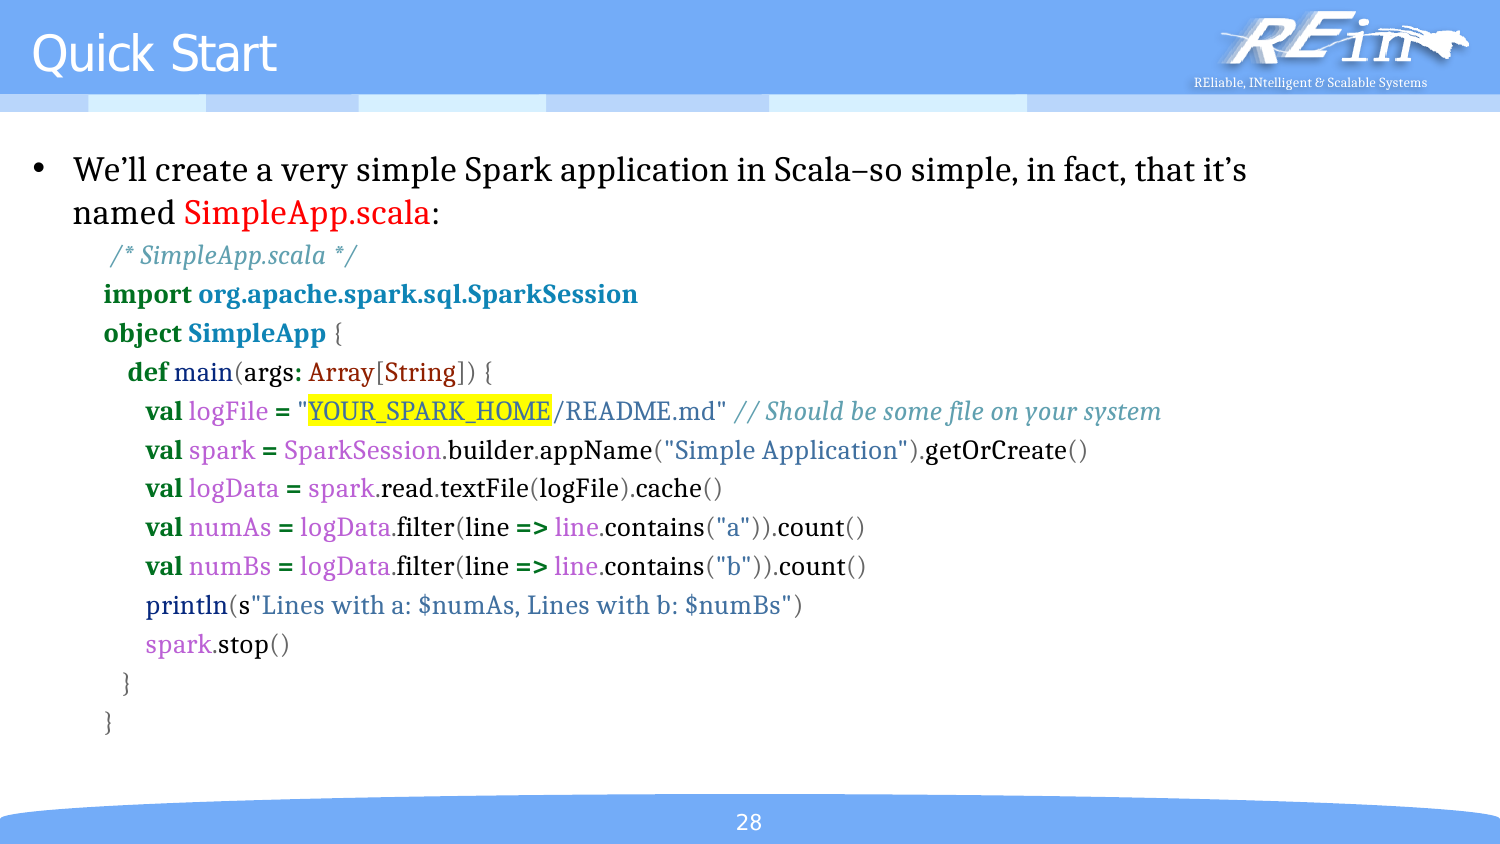

# Quick Start
We’ll create a very simple Spark application in Scala–so simple, in fact, that it’s named SimpleApp.scala:
     /* SimpleApp.scala */
    import org.apache.spark.sql.SparkSession
    object SimpleApp {
        def main(args: Array[String]) {
           val logFile = "YOUR_SPARK_HOME/README.md" // Should be some file on your system
           val spark = SparkSession.builder.appName("Simple Application").getOrCreate()
           val logData = spark.read.textFile(logFile).cache()
           val numAs = logData.filter(line => line.contains("a")).count()
           val numBs = logData.filter(line => line.contains("b")).count()
           println(s"Lines with a: $numAs, Lines with b: $numBs")
           spark.stop()
       }
    }

28